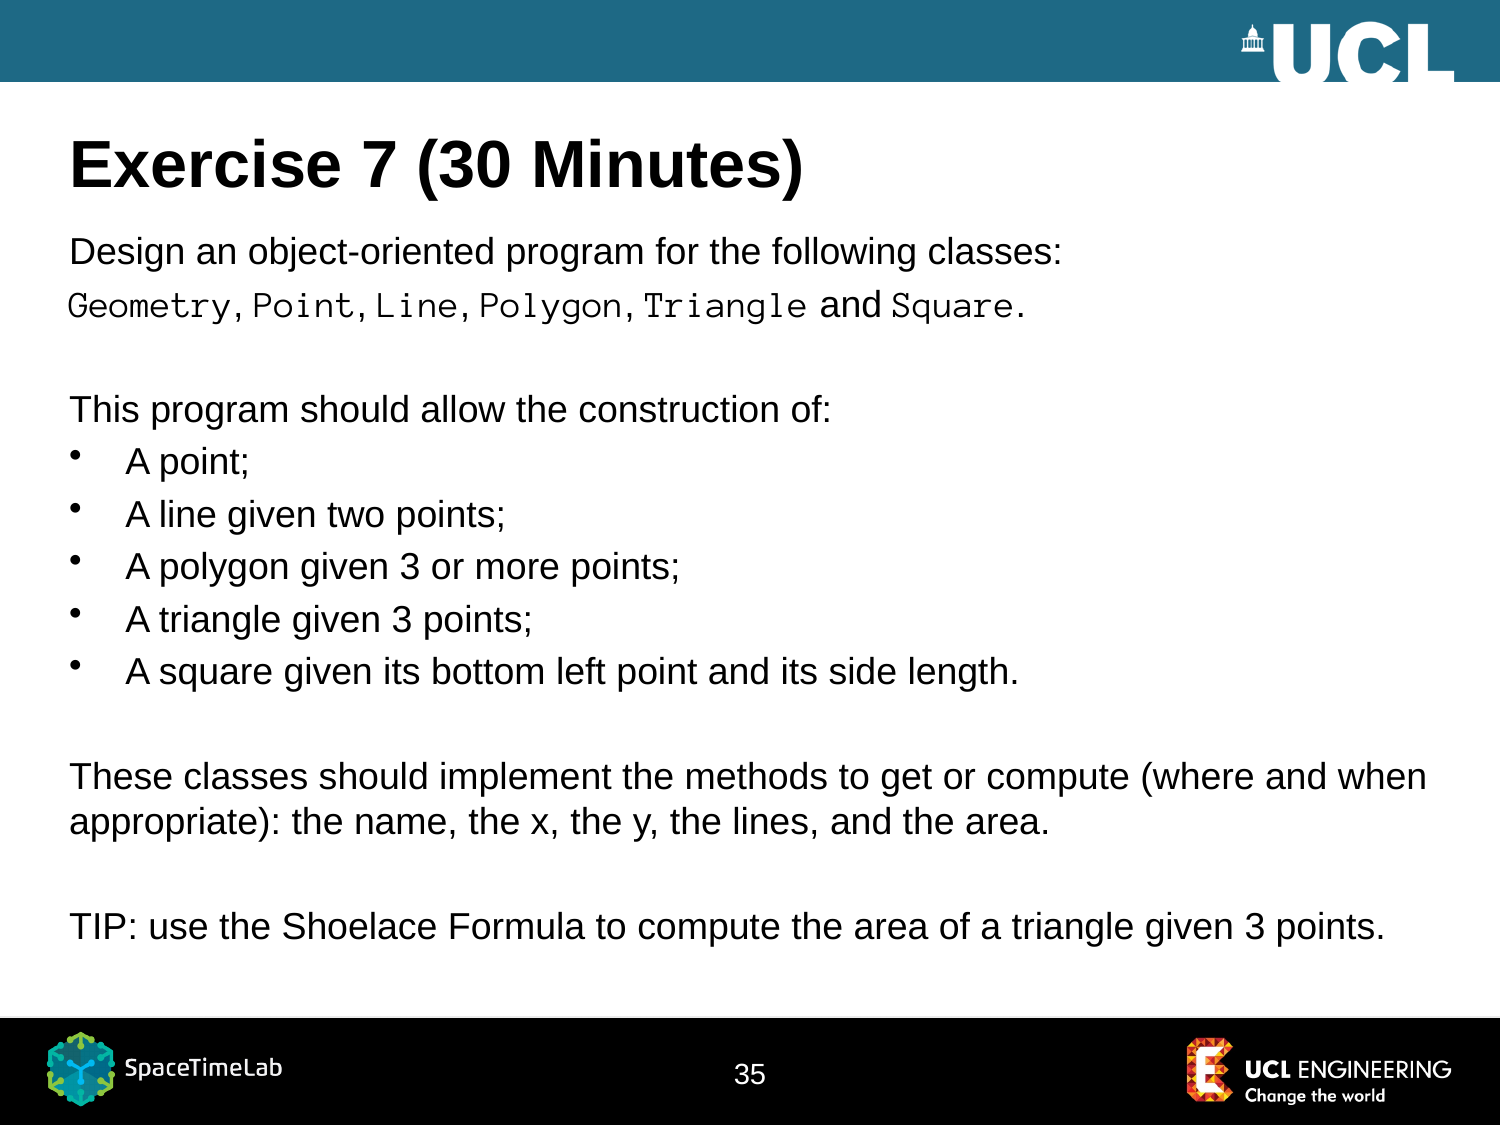

# Exercise 7 (30 Minutes)
Design an object-oriented program for the following classes:
Geometry, Point, Line, Polygon, Triangle and Square.

This program should allow the construction of:
A point;
A line given two points;
A polygon given 3 or more points;
A triangle given 3 points;
A square given its bottom left point and its side length.

These classes should implement the methods to get or compute (where and when appropriate): the name, the x, the y, the lines, and the area.

TIP: use the Shoelace Formula to compute the area of a triangle given 3 points.

36